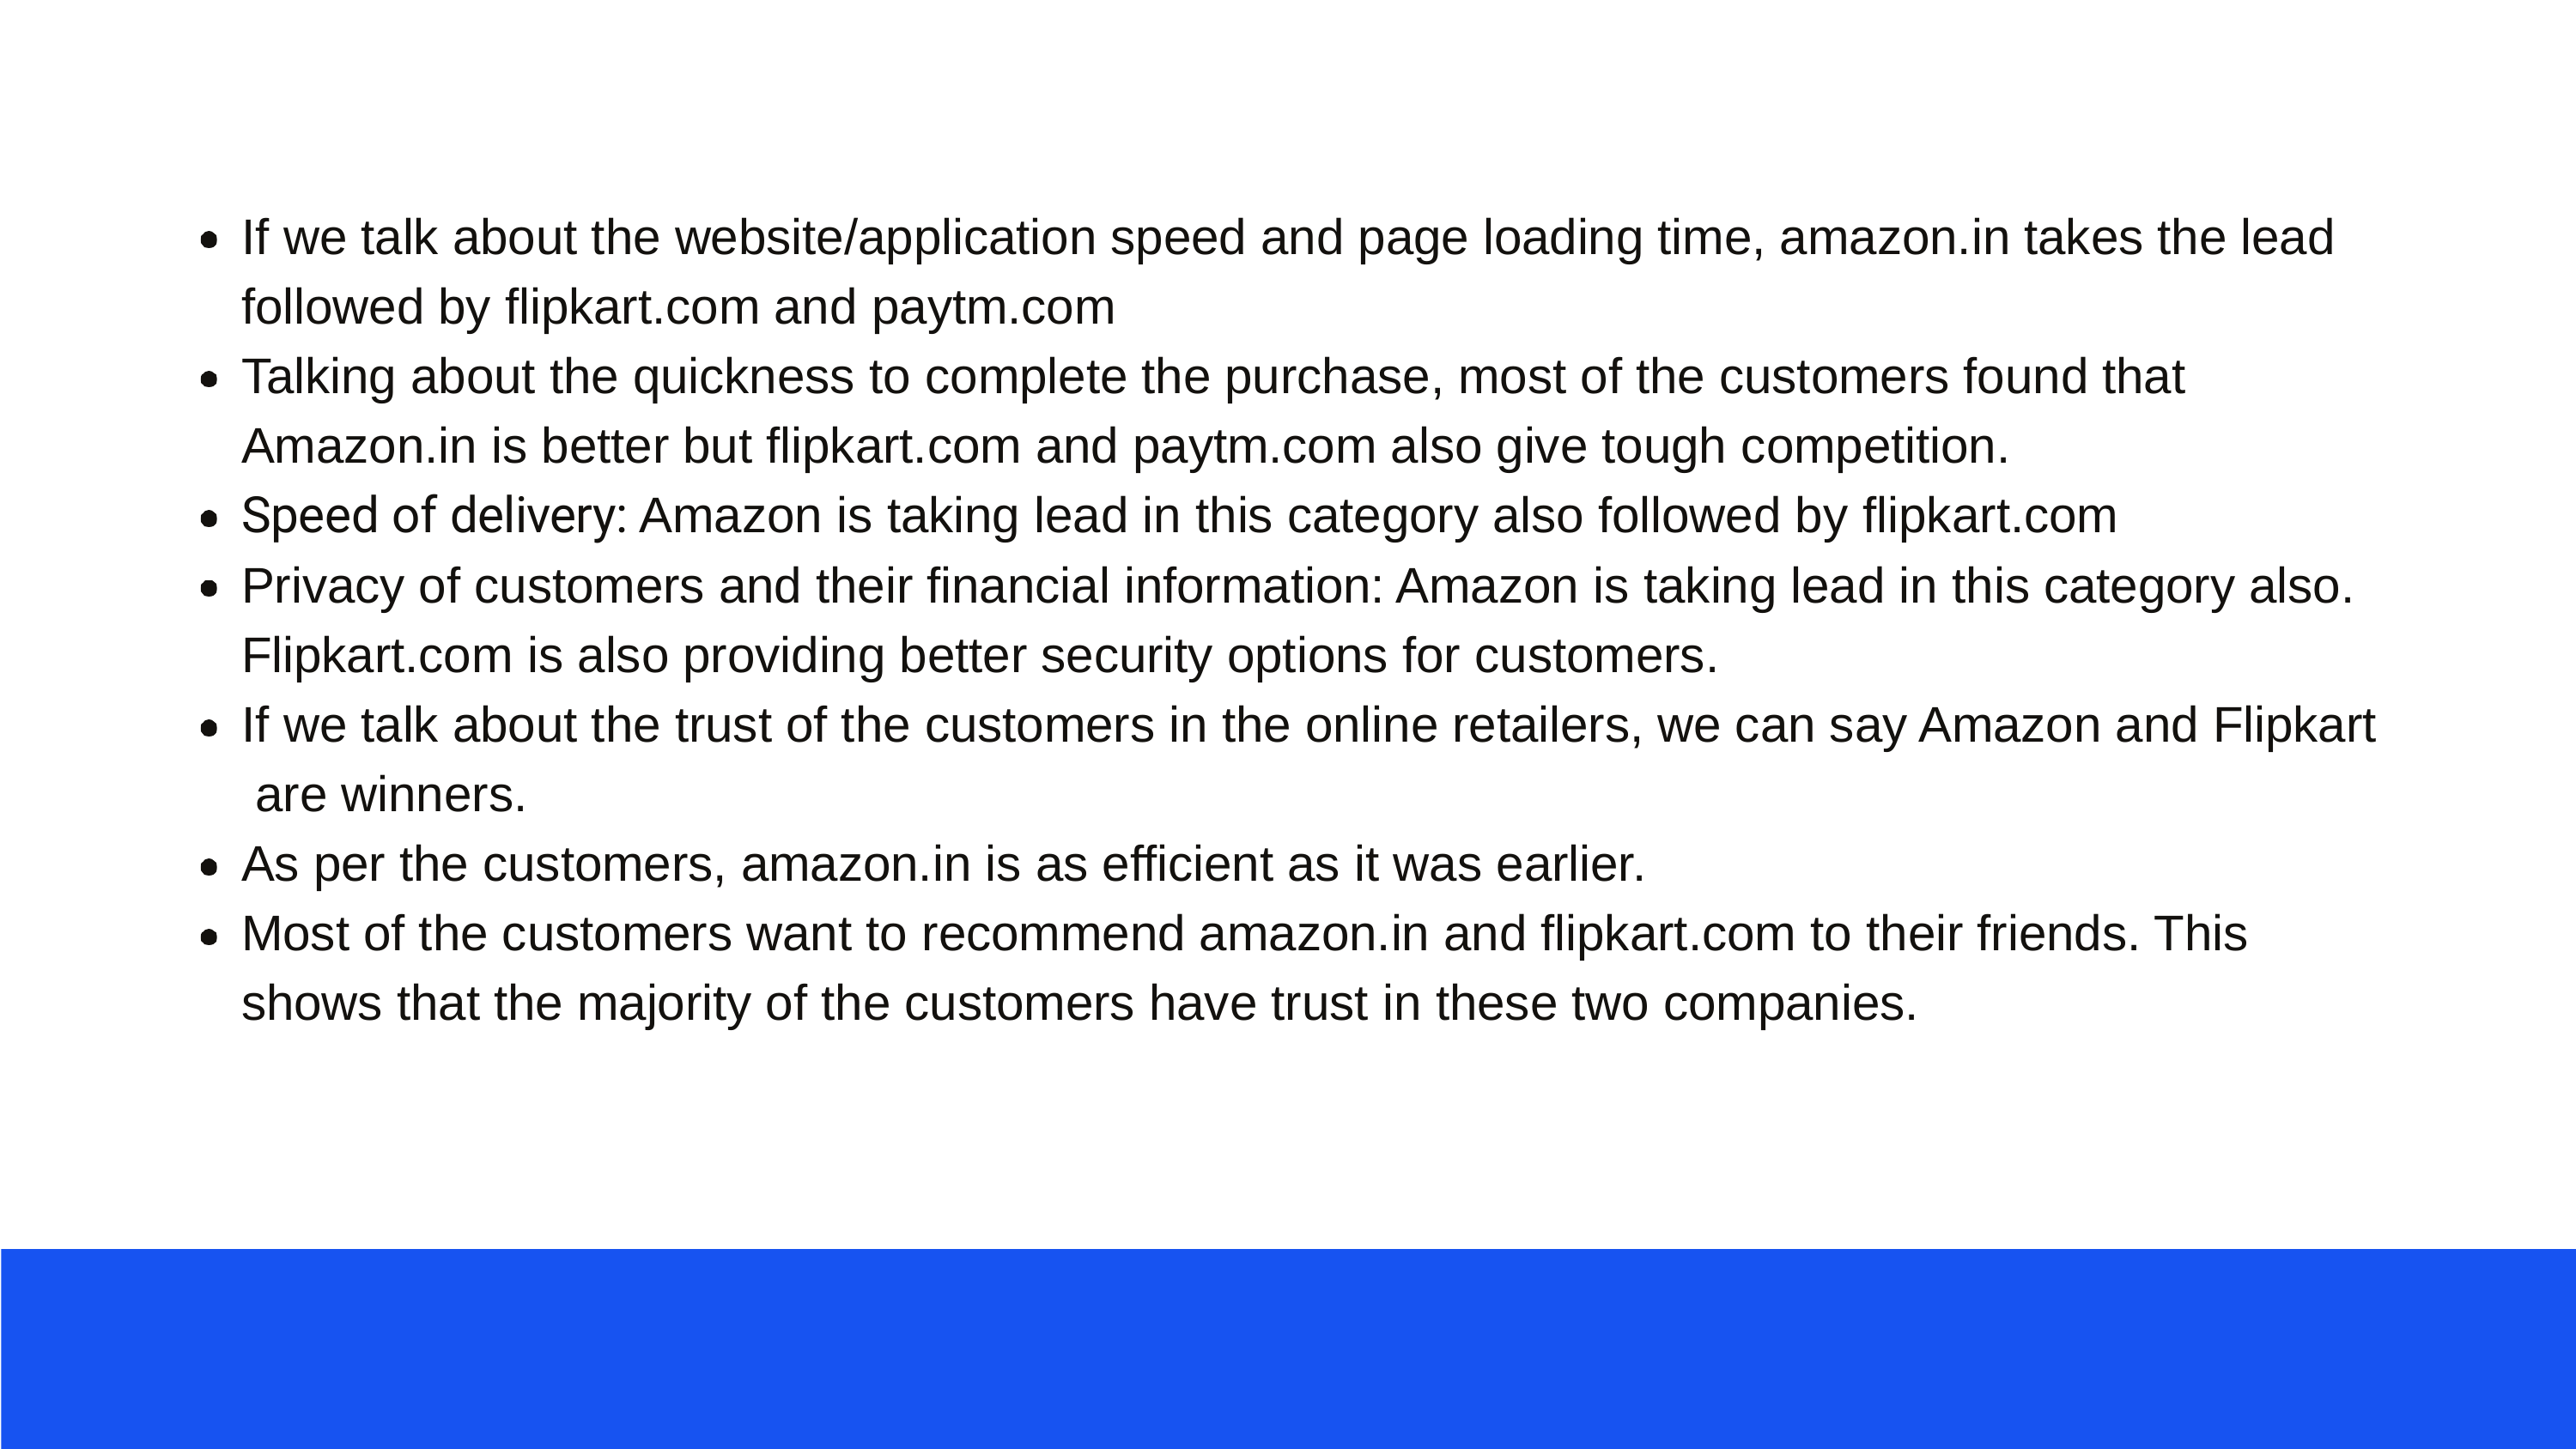

If we talk about the website/application speed and page loading time, amazon.in takes the lead  followed by flipkart.com and paytm.com
Talking about the quickness to complete the purchase, most of the customers found that  Amazon.in is better but flipkart.com and paytm.com also give tough competition.
Speed of delivery: Amazon is taking lead in this category also followed by flipkart.com
Privacy of customers and their financial information: Amazon is taking lead in this category also.  Flipkart.com is also providing better security options for customers.
If we talk about the trust of the customers in the online retailers, we can say Amazon and Flipkart  are winners.
As per the customers, amazon.in is as efficient as it was earlier.
Most of the customers want to recommend amazon.in and flipkart.com to their friends. This  shows that the majority of the customers have trust in these two companies.